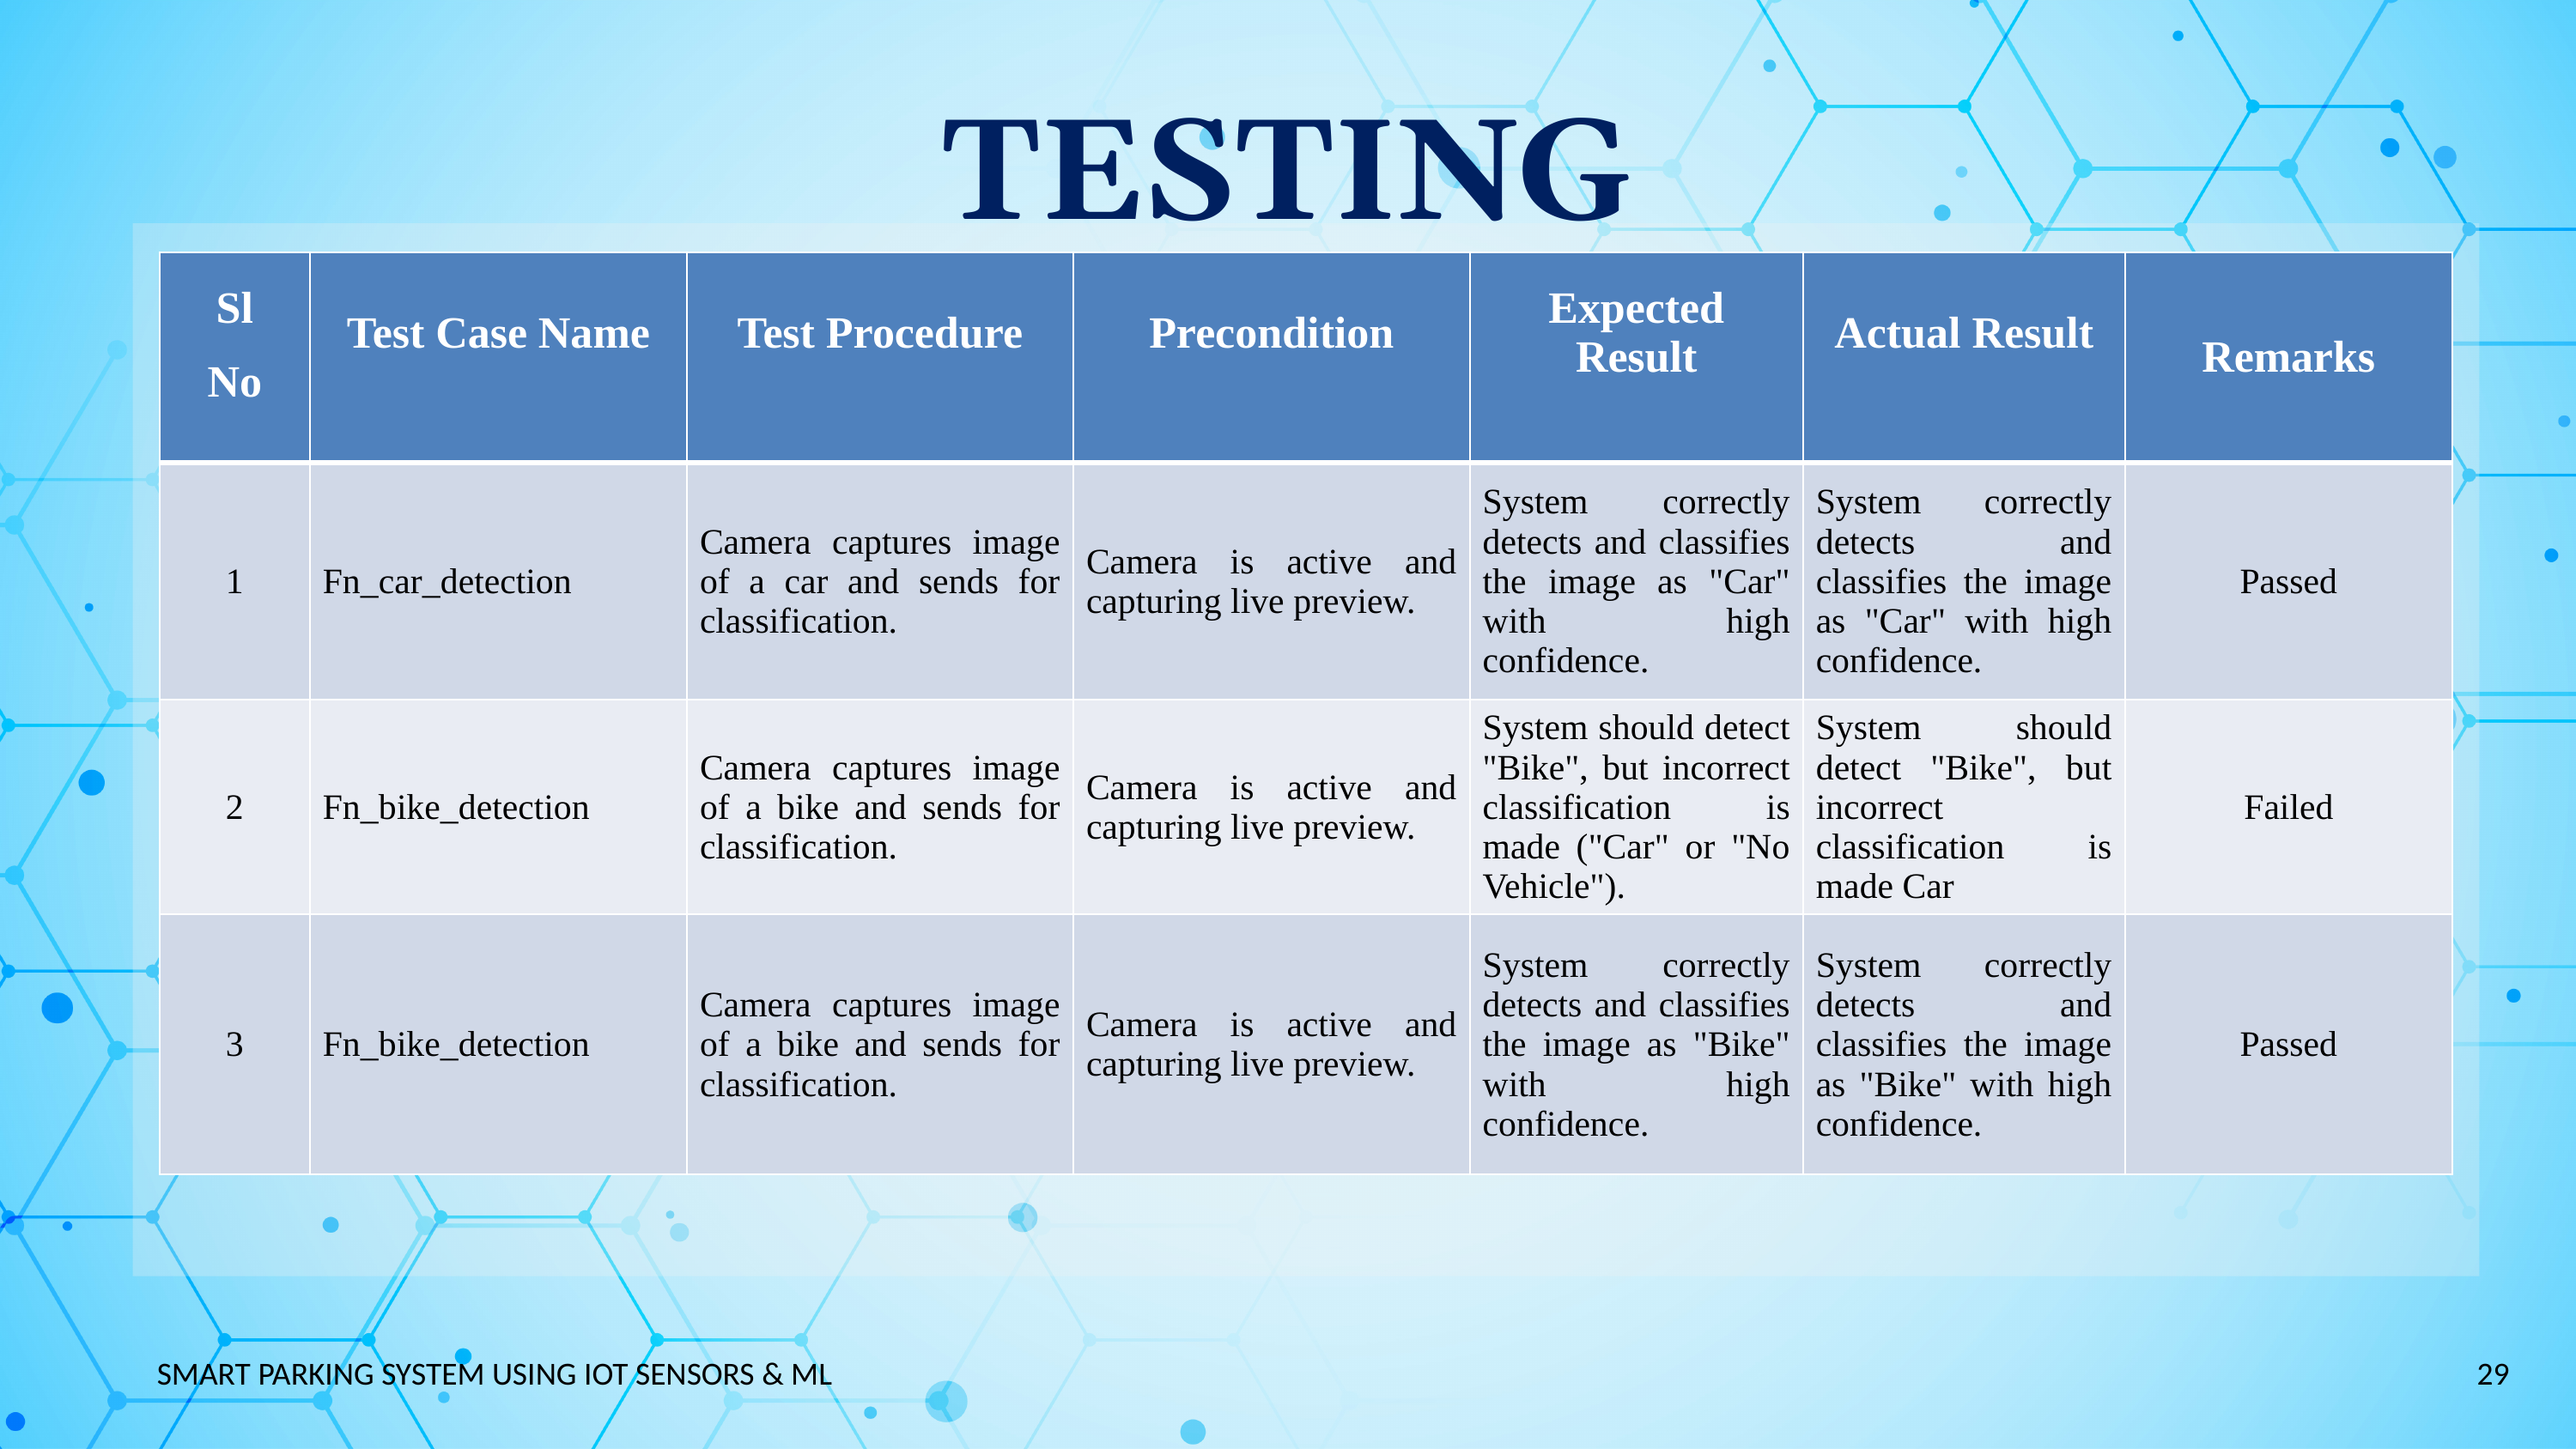

TESTING

| Sl No | Test Case Name | Test Procedure | Precondition | Expected Result | Actual Result | Remarks |
| --- | --- | --- | --- | --- | --- | --- |
| 1 | Fn\_car\_detection | Camera captures image of a car and sends for classification. | Camera is active and capturing live preview. | System correctly detects and classifies the image as "Car" with high confidence. | System correctly detects and classifies the image as "Car" with high confidence. | Passed |
| 2 | Fn\_bike\_detection | Camera captures image of a bike and sends for classification. | Camera is active and capturing live preview. | System should detect "Bike", but incorrect classification is made ("Car" or "No Vehicle"). | System should detect "Bike", but incorrect classification is made Car | Failed |
| 3 | Fn\_bike\_detection | Camera captures image of a bike and sends for classification. | Camera is active and capturing live preview. | System correctly detects and classifies the image as "Bike" with high confidence. | System correctly detects and classifies the image as "Bike" with high confidence. | Passed |
29
SMART PARKING SYSTEM USING IOT SENSORS & ML